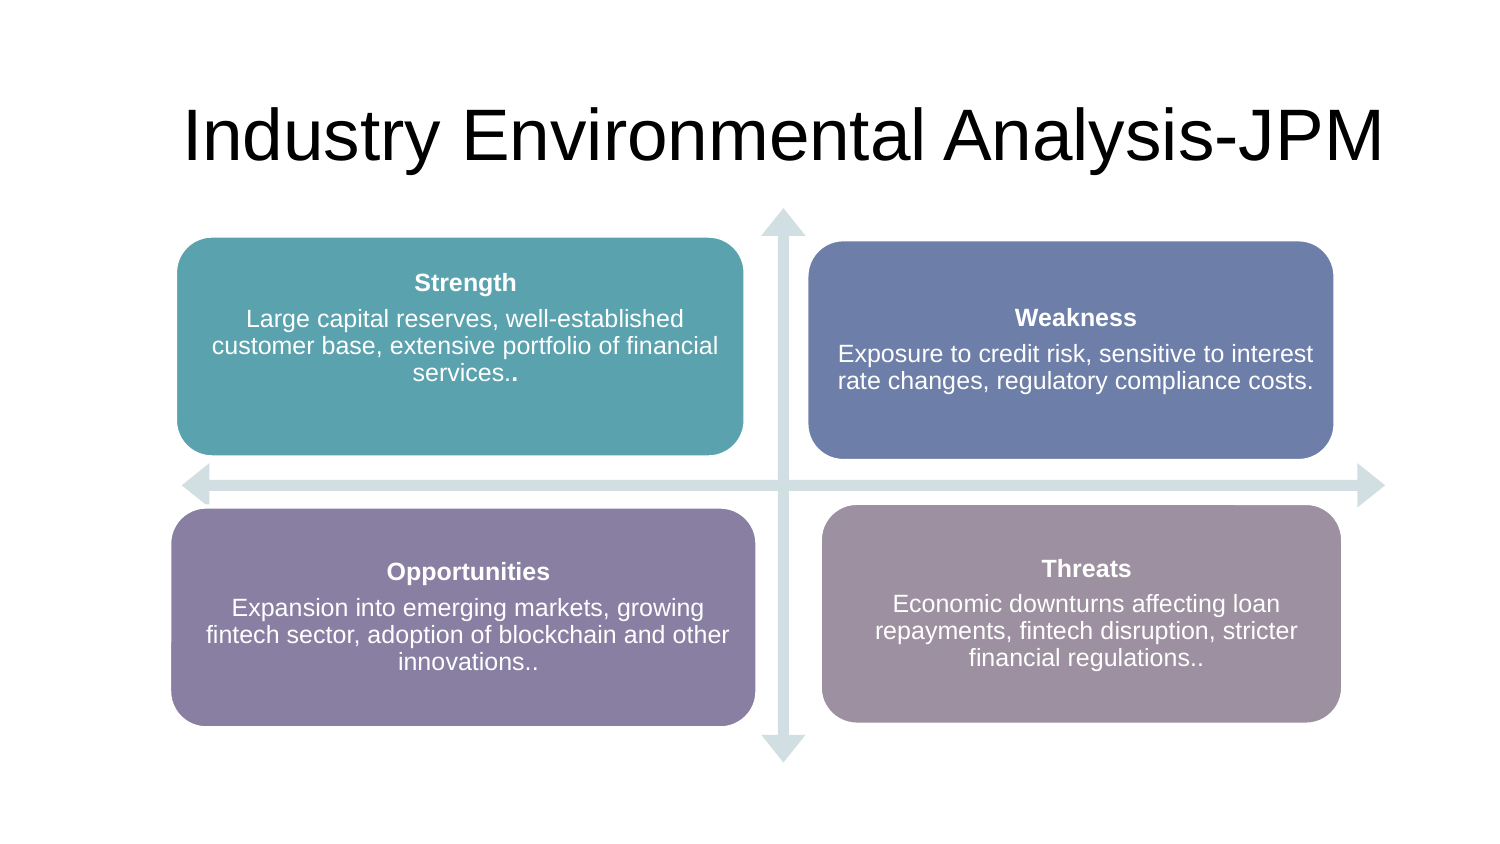

Industry Environmental Analysis-JPM
Strength
Large capital reserves, well-established customer base, extensive portfolio of financial services..

Weakness
Exposure to credit risk, sensitive to interest rate changes, regulatory compliance costs.
Opportunities
Expansion into emerging markets, growing fintech sector, adoption of blockchain and other innovations..
Threats
Economic downturns affecting loan repayments, fintech disruption, stricter financial regulations..